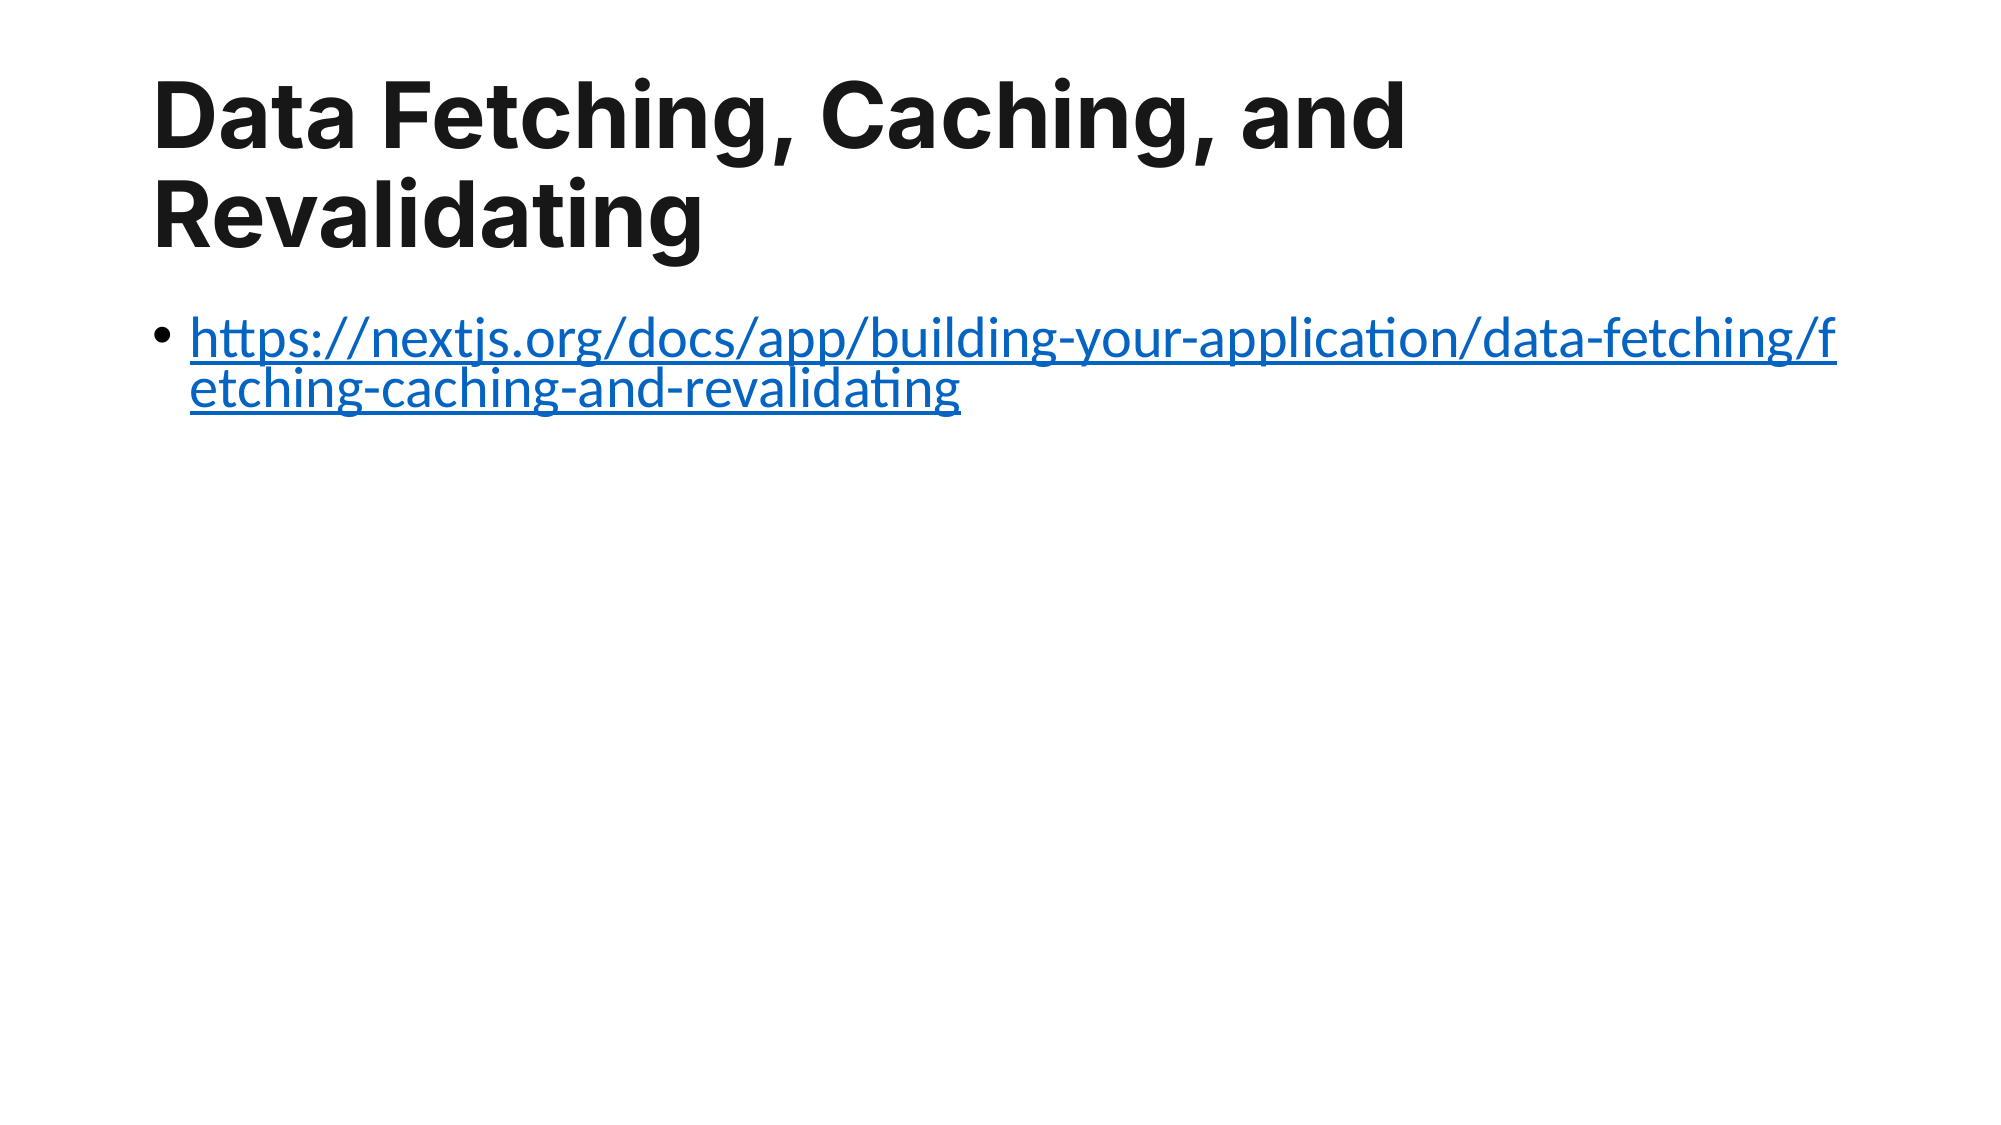

# Data Fetching, Caching, and Revalidating
https://nextjs.org/docs/app/building-your-application/data-fetching/fetching-caching-and-revalidating